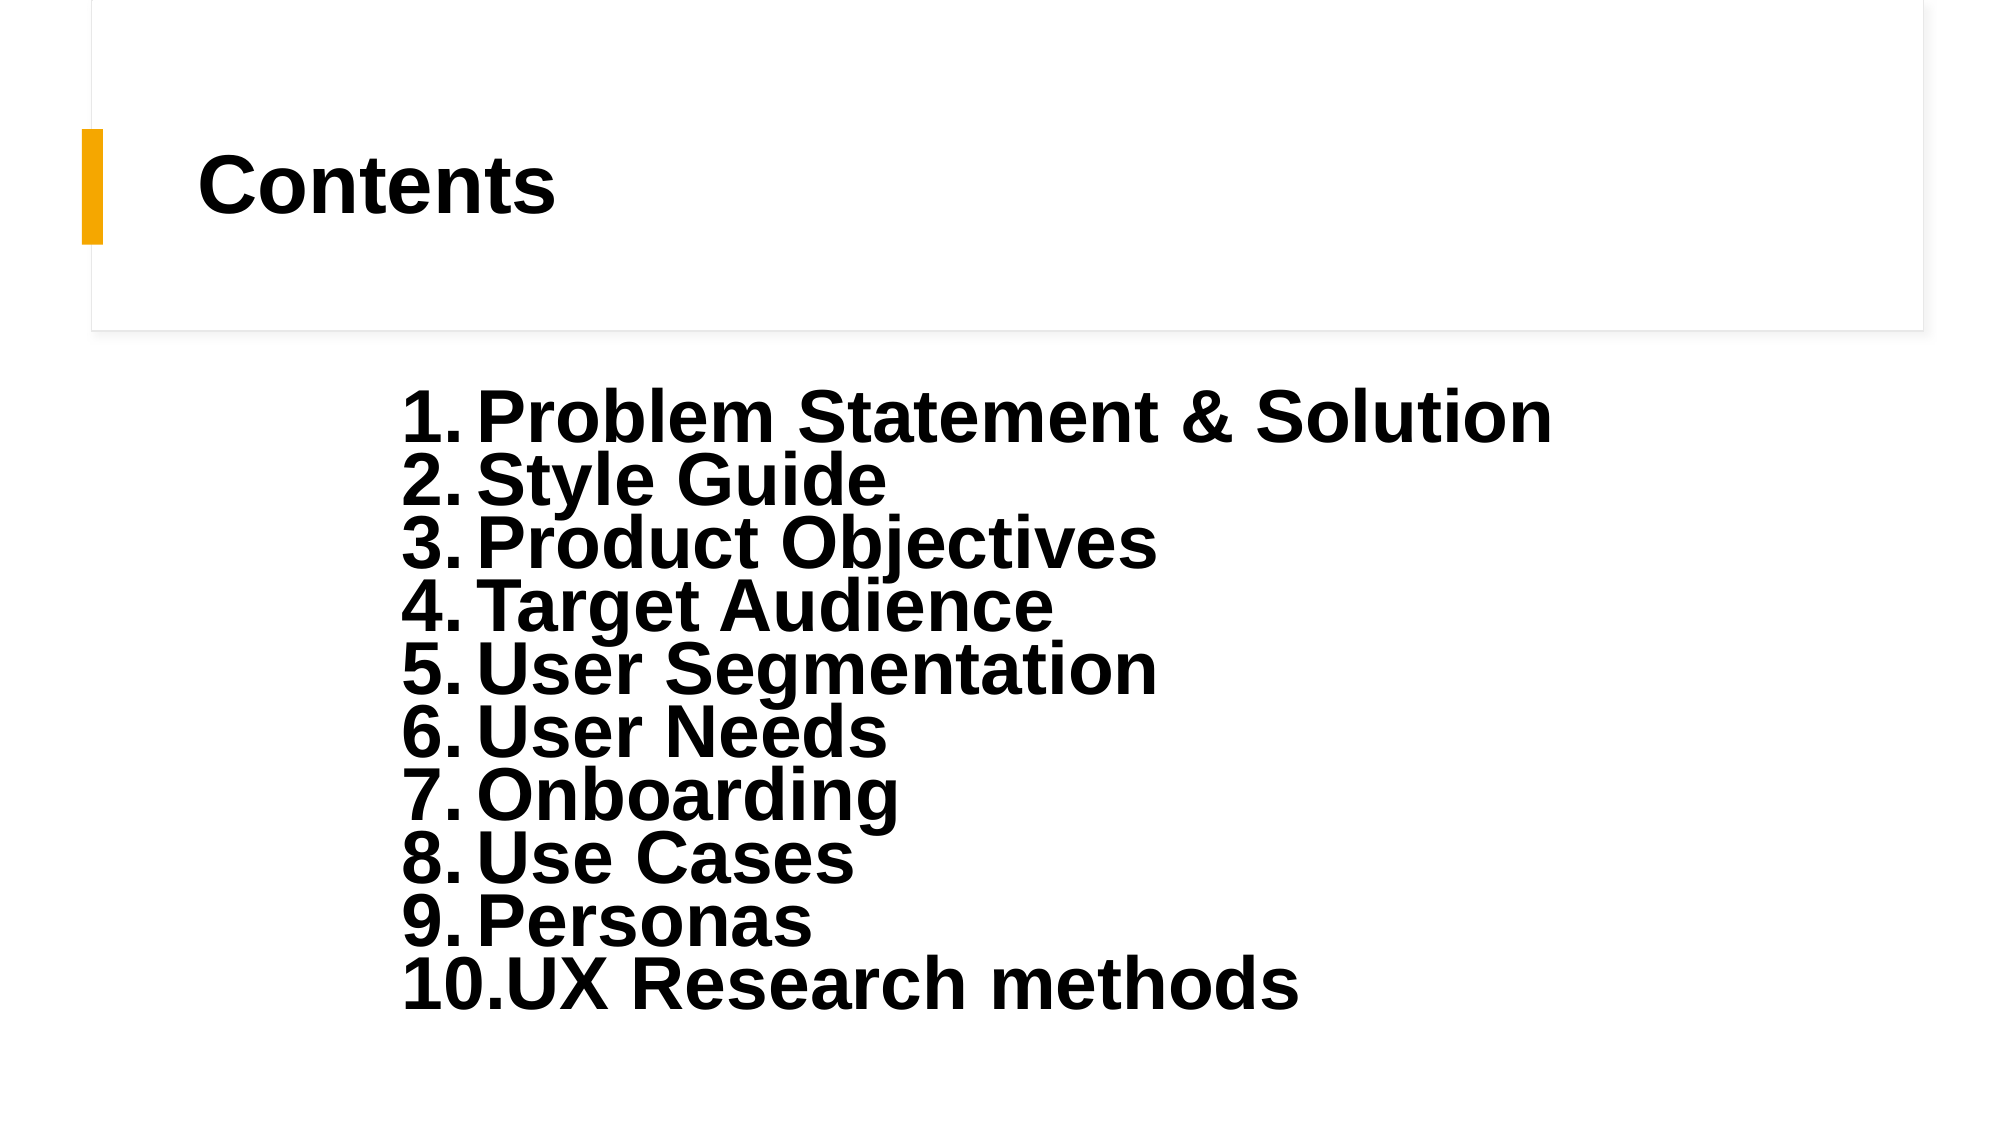

# Contents
Problem Statement & Solution
Style Guide
Product Objectives
Target Audience
User Segmentation
User Needs
Onboarding
Use Cases
Personas
UX Research methods